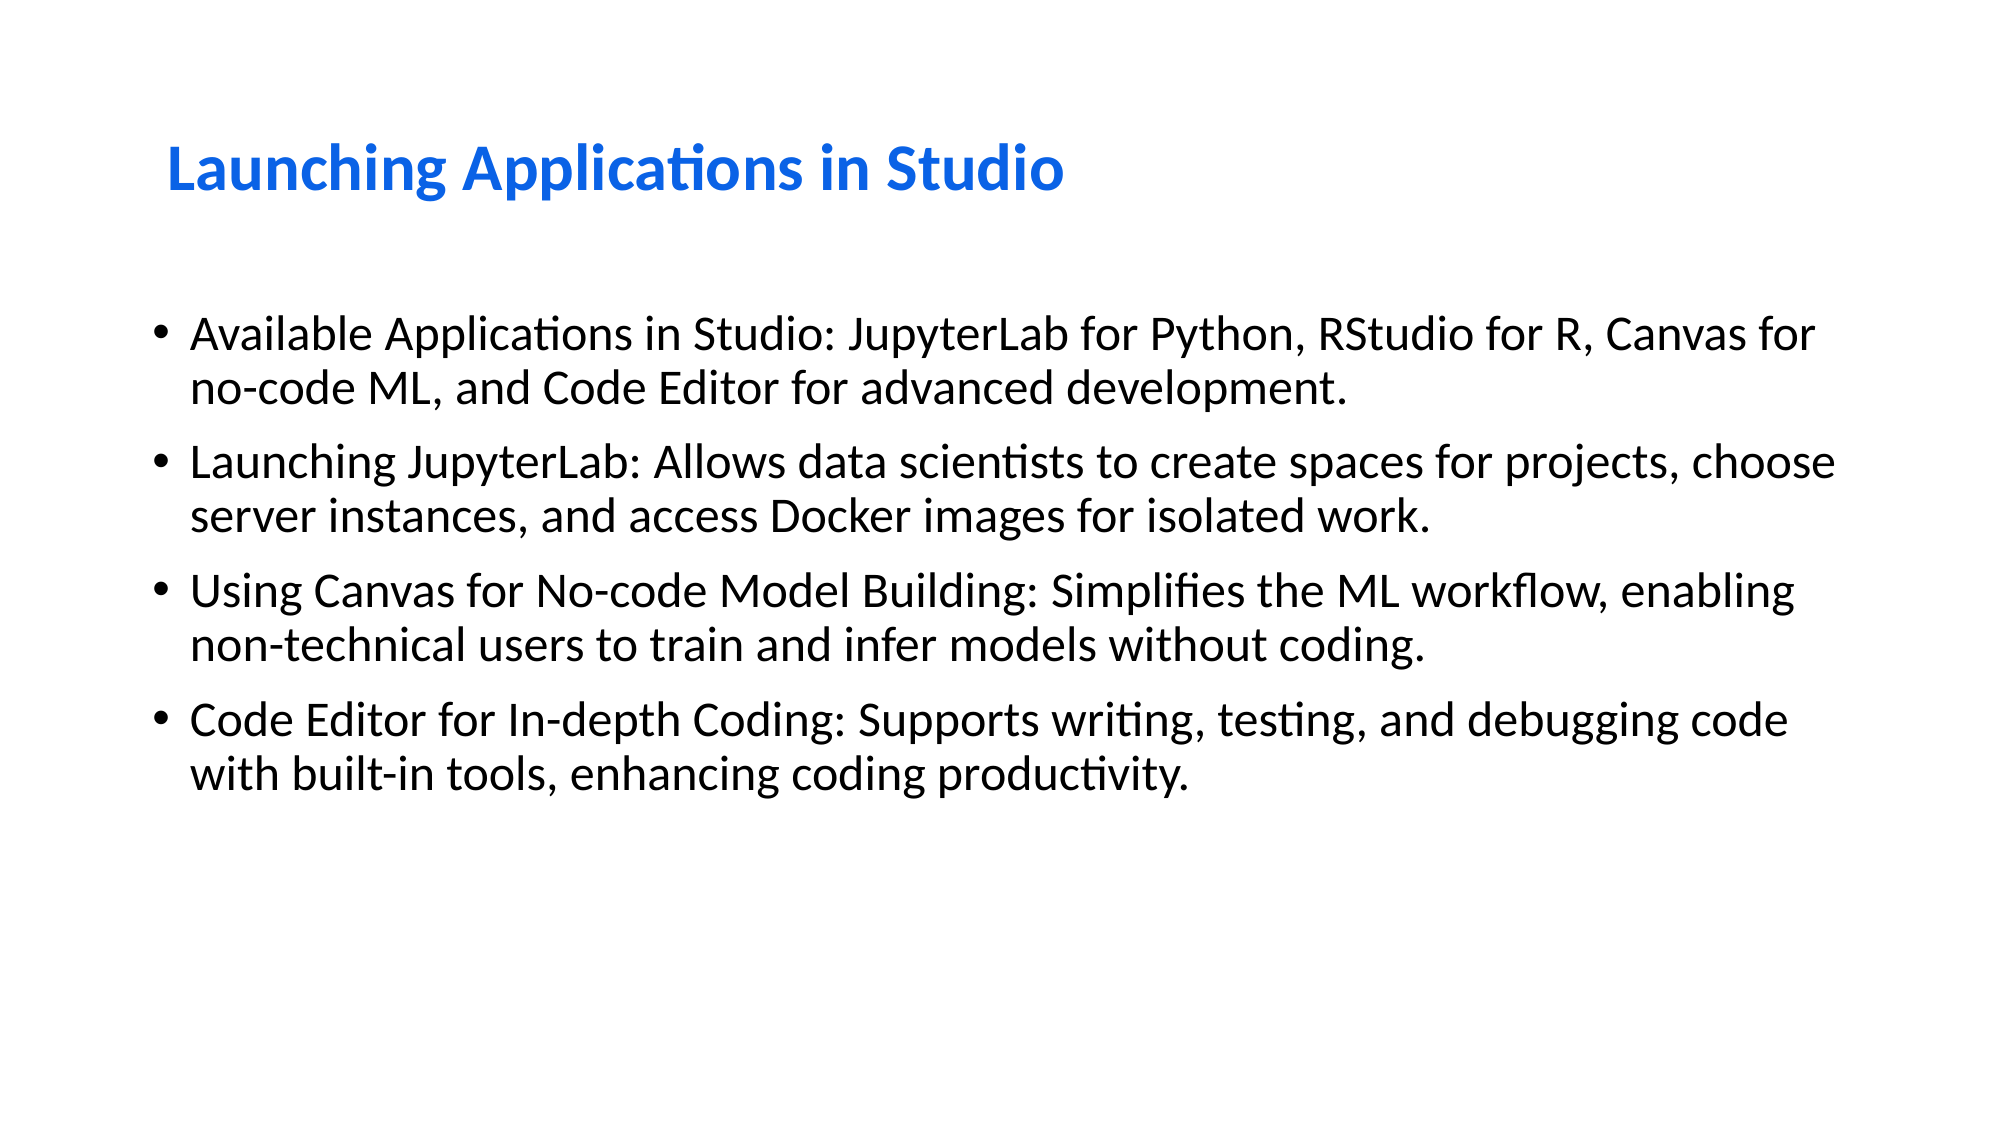

# Launching Applications in Studio
Available Applications in Studio: JupyterLab for Python, RStudio for R, Canvas for no-code ML, and Code Editor for advanced development.
Launching JupyterLab: Allows data scientists to create spaces for projects, choose server instances, and access Docker images for isolated work.
Using Canvas for No-code Model Building: Simplifies the ML workflow, enabling non-technical users to train and infer models without coding.
Code Editor for In-depth Coding: Supports writing, testing, and debugging code with built-in tools, enhancing coding productivity.